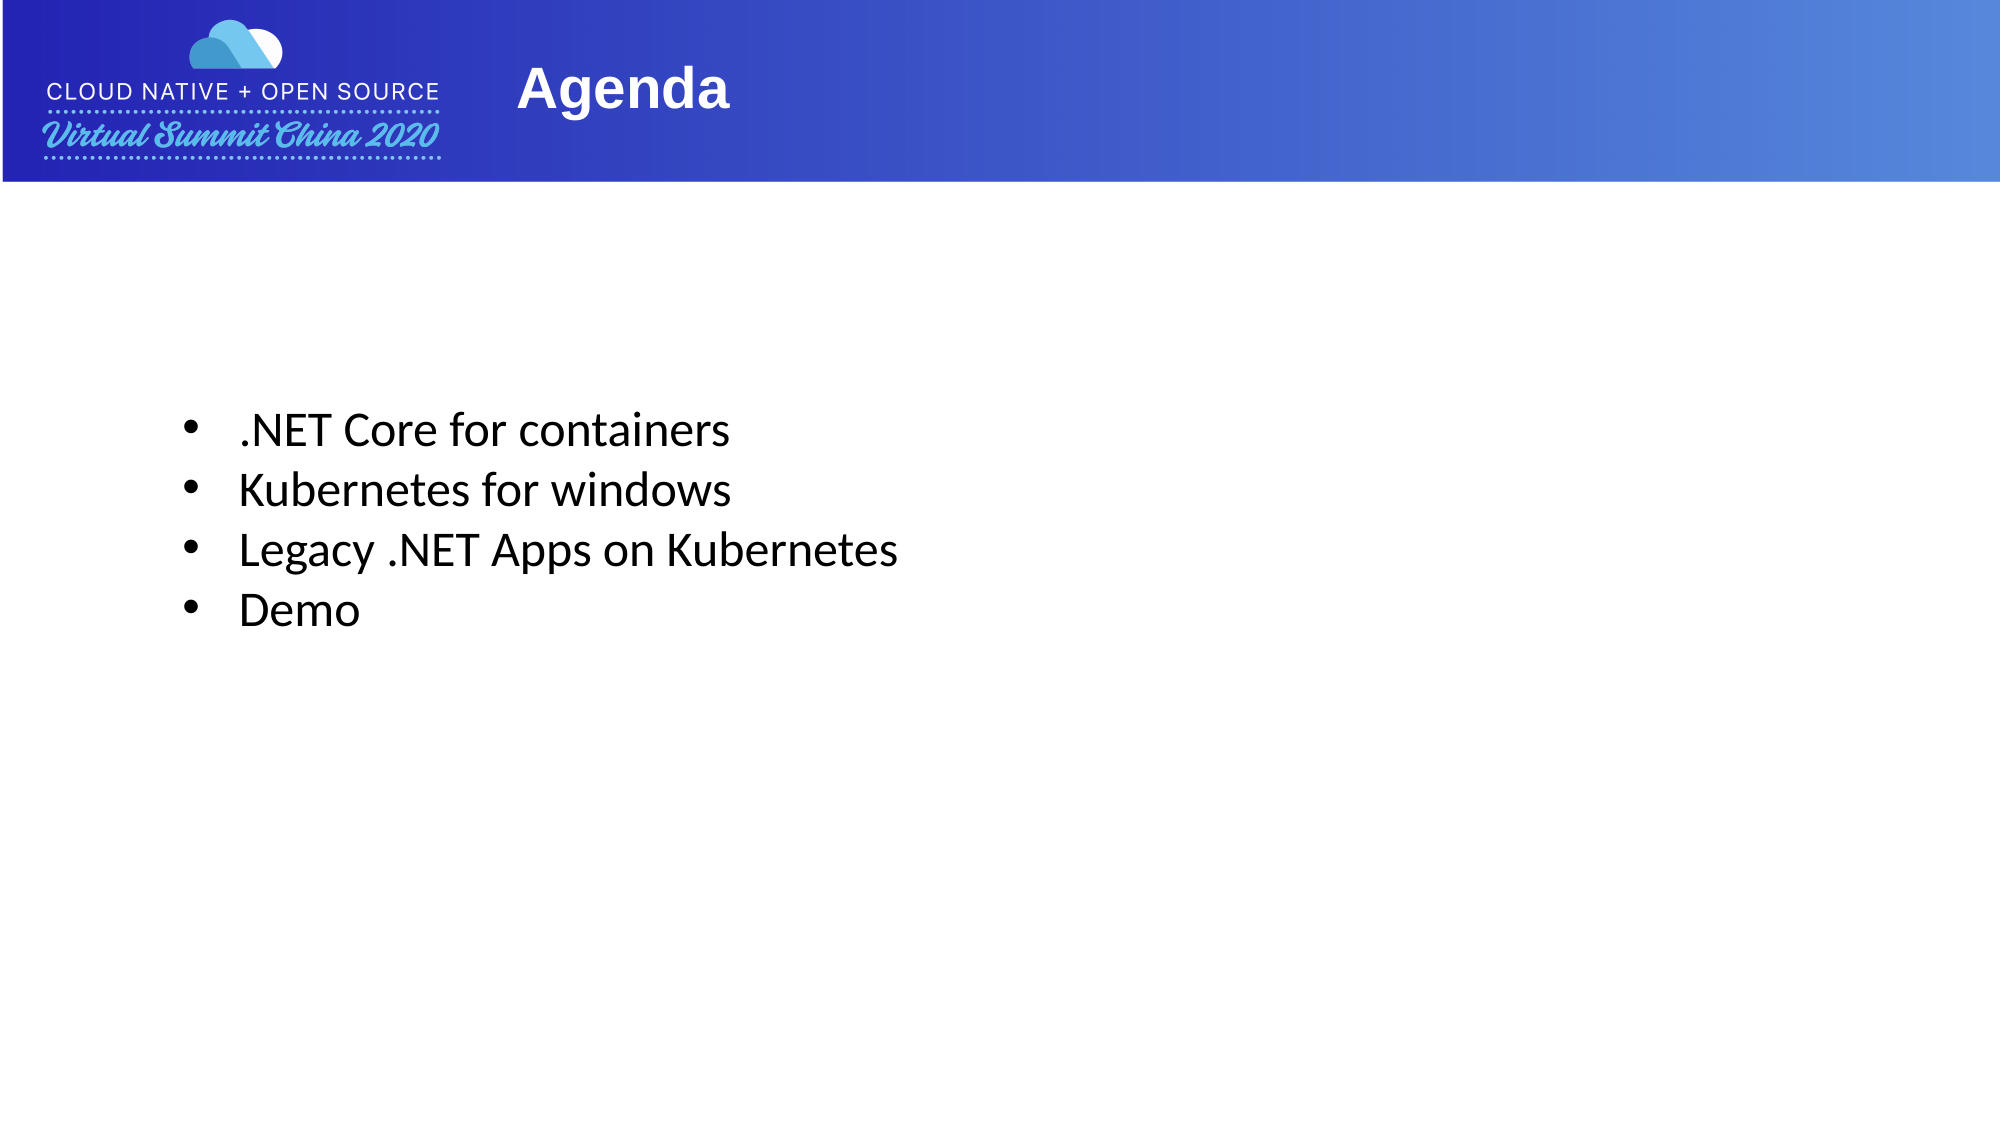

Agenda

.NET Core for containers
Kubernetes for windows
Legacy .NET Apps on Kubernetes
Demo